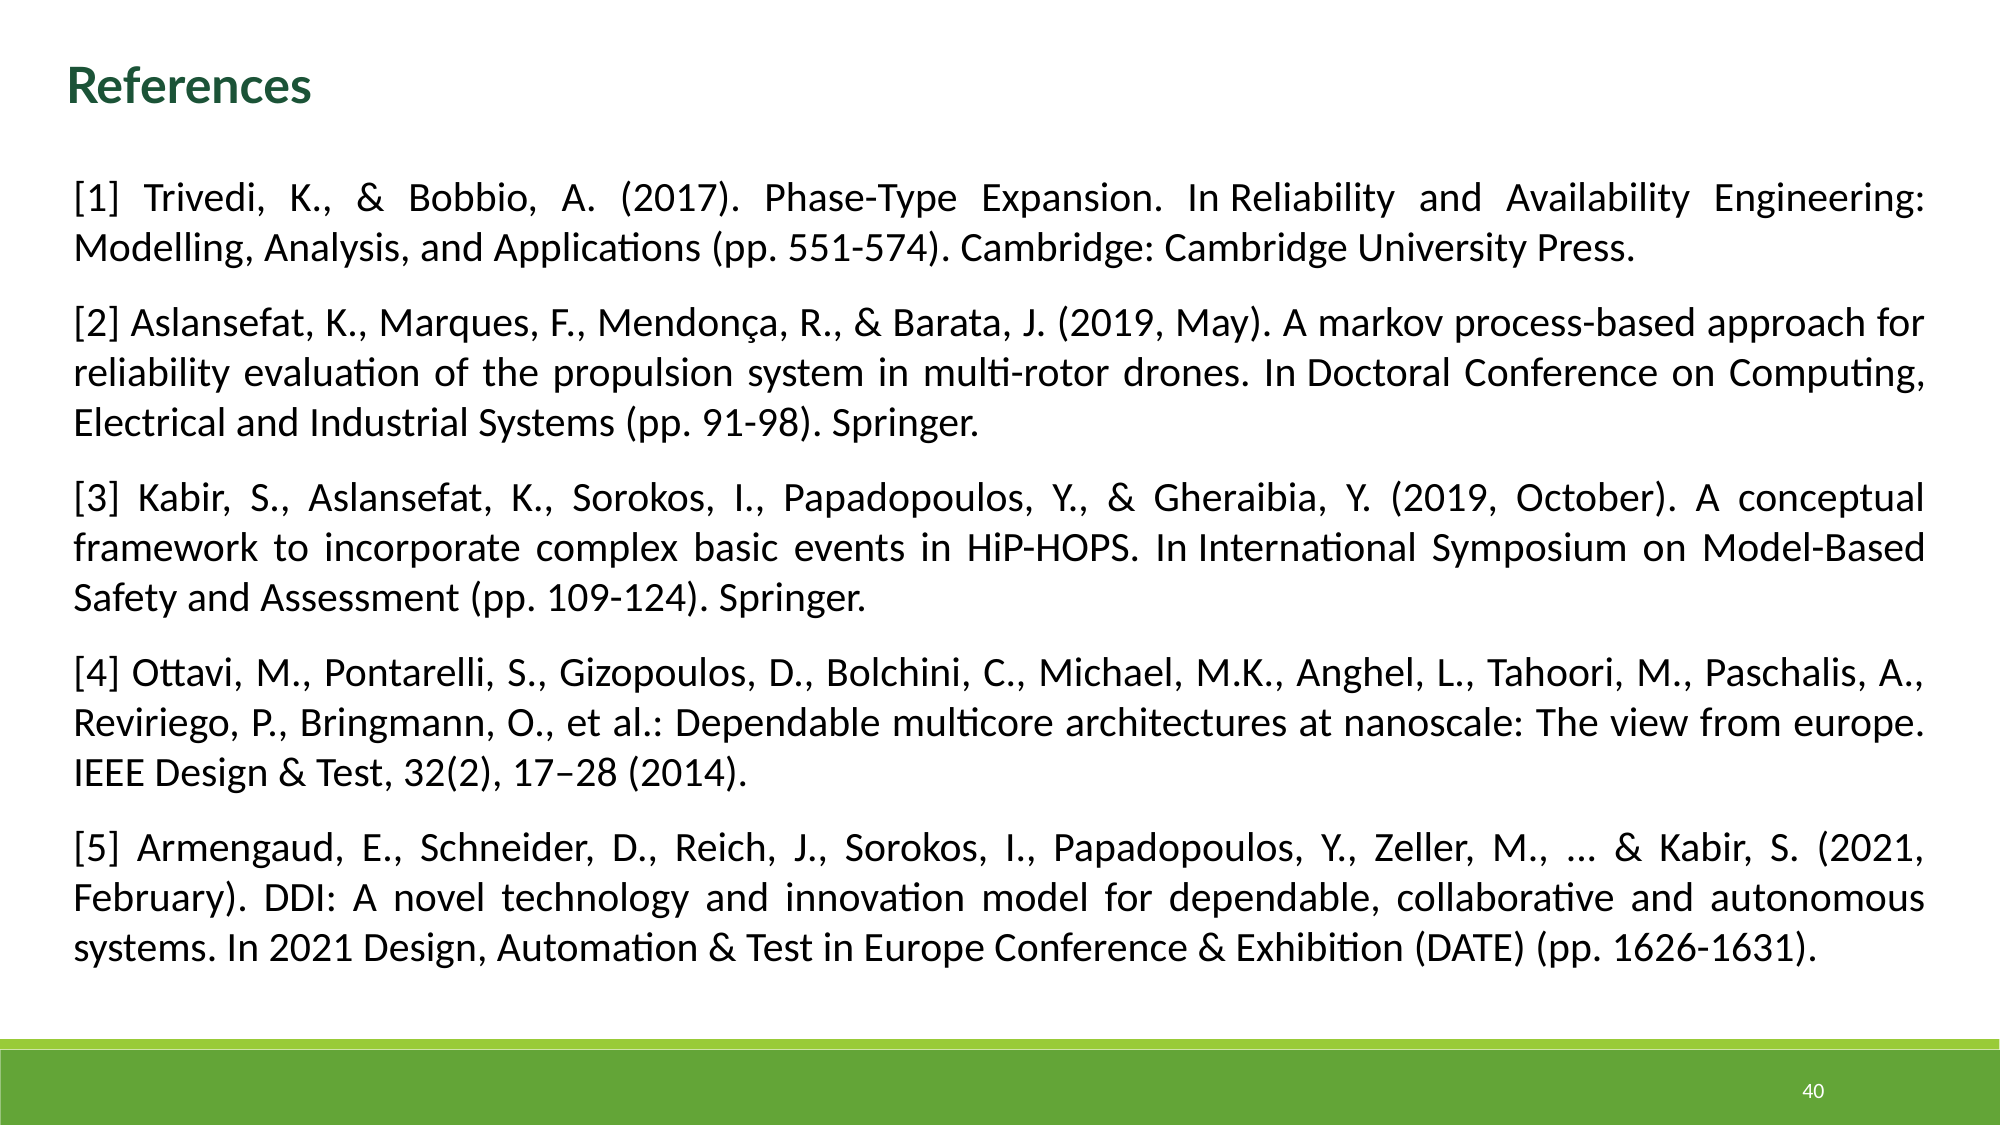

References
[1] Trivedi, K., & Bobbio, A. (2017). Phase-Type Expansion. In Reliability and Availability Engineering: Modelling, Analysis, and Applications (pp. 551-574). Cambridge: Cambridge University Press.

[2] Aslansefat, K., Marques, F., Mendonça, R., & Barata, J. (2019, May). A markov process-based approach for reliability evaluation of the propulsion system in multi-rotor drones. In Doctoral Conference on Computing, Electrical and Industrial Systems (pp. 91-98). Springer.

[3] Kabir, S., Aslansefat, K., Sorokos, I., Papadopoulos, Y., & Gheraibia, Y. (2019, October). A conceptual framework to incorporate complex basic events in HiP-HOPS. In International Symposium on Model-Based Safety and Assessment (pp. 109-124). Springer.

[4] Ottavi, M., Pontarelli, S., Gizopoulos, D., Bolchini, C., Michael, M.K., Anghel, L., Tahoori, M., Paschalis, A., Reviriego, P., Bringmann, O., et al.: Dependable multicore architectures at nanoscale: The view from europe. IEEE Design & Test, 32(2), 17–28 (2014).

[5] Armengaud, E., Schneider, D., Reich, J., Sorokos, I., Papadopoulos, Y., Zeller, M., ... & Kabir, S. (2021, February). DDI: A novel technology and innovation model for dependable, collaborative and autonomous systems. In 2021 Design, Automation & Test in Europe Conference & Exhibition (DATE) (pp. 1626-1631).
40